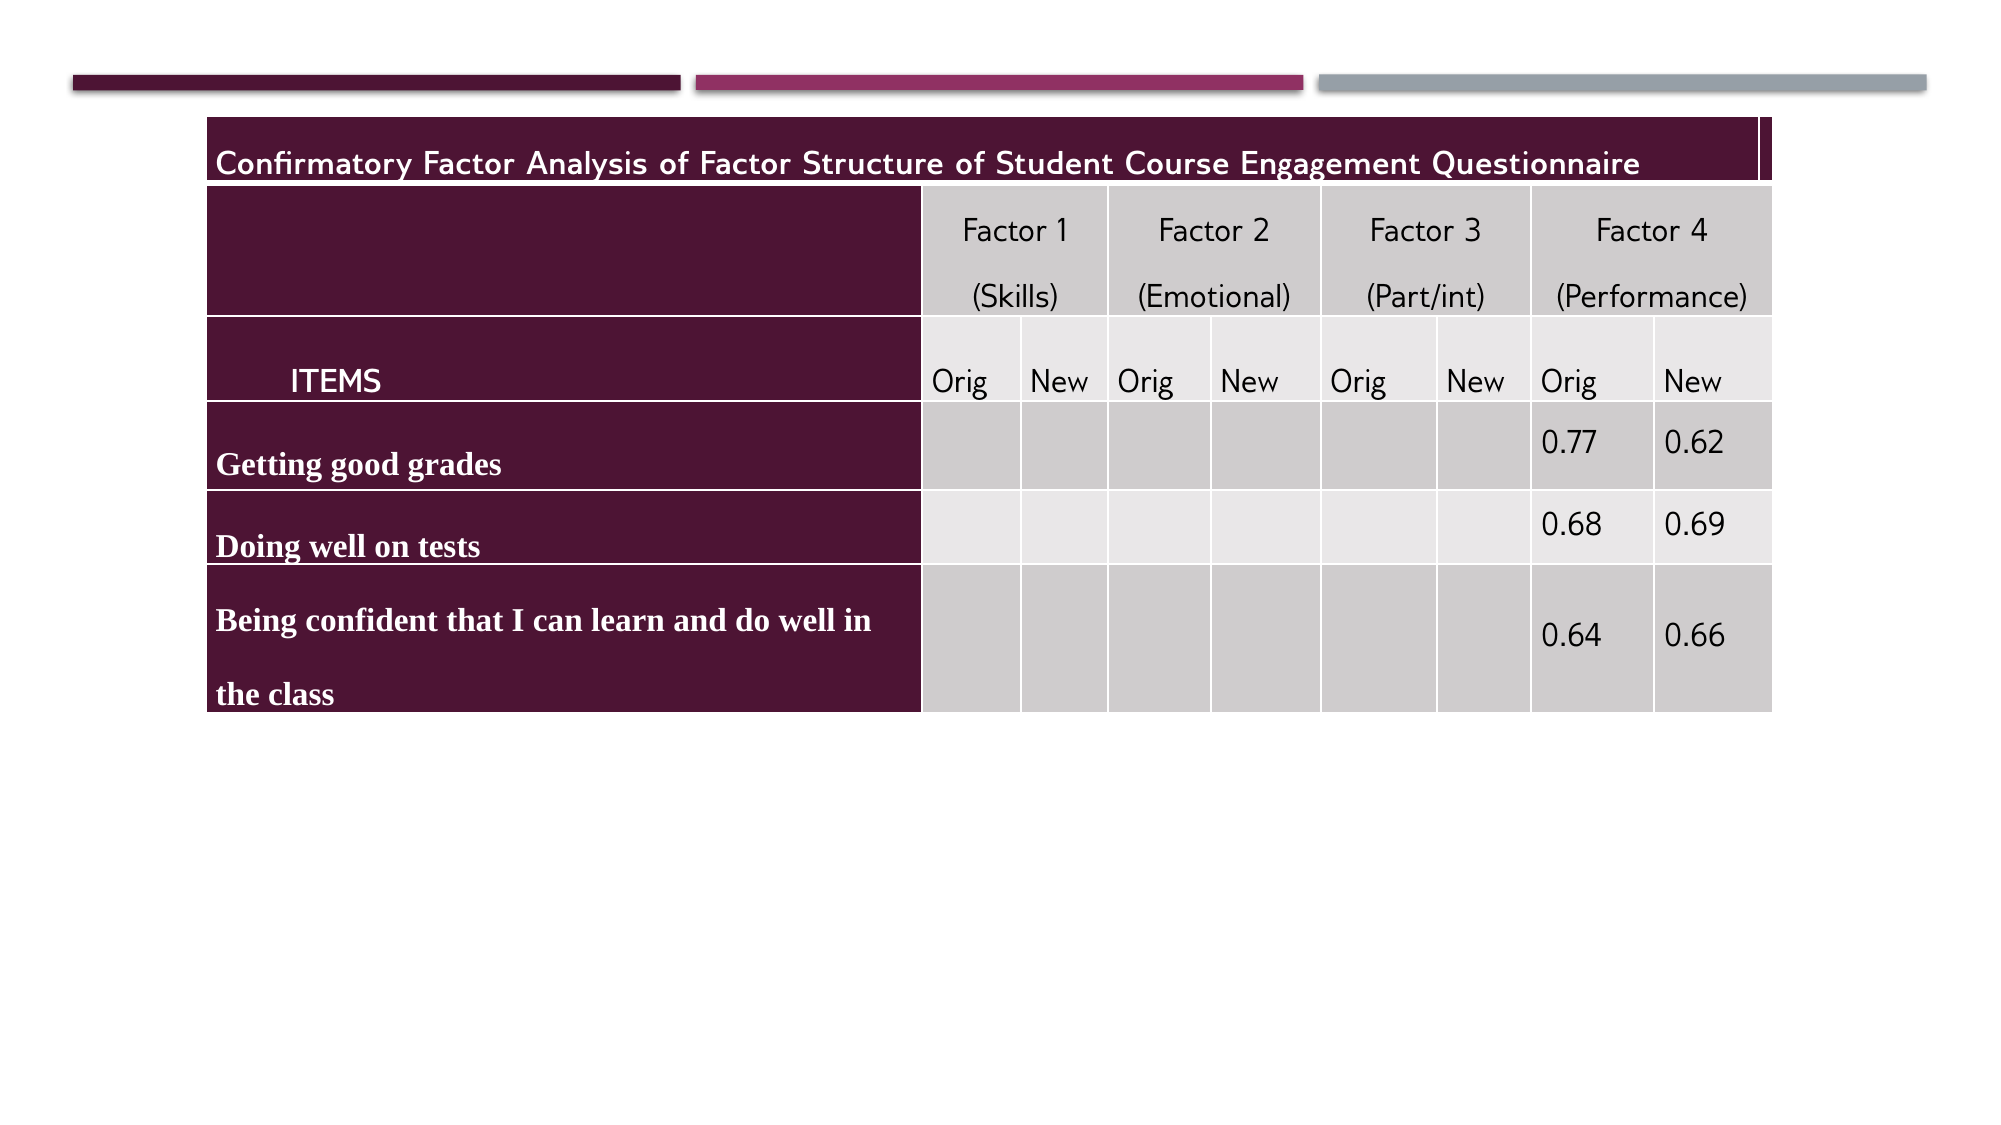

| Confirmatory Factor Analysis of Factor Structure of Student Course Engagement Questionnaire |  |  |  |  |  |  |  |  |  |
| --- | --- | --- | --- | --- | --- | --- | --- | --- | --- |
|  | Factor 1 (Skills) |  | Factor 2 (Emotional) |  | Factor 3 (Part/int) |  | Factor 4 (Performance) |  |  |
| ITEMS | Orig | New | Orig | New | Orig | New | Orig | New |  |
| Getting good grades |  |  |  |  |  |  | 0.77 | 0.62 |  |
| Doing well on tests |  |  |  |  |  |  | 0.68 | 0.69 |  |
| Being confident that I can learn and do well in the class |  |  |  |  |  |  | 0.64 | 0.66 |  |